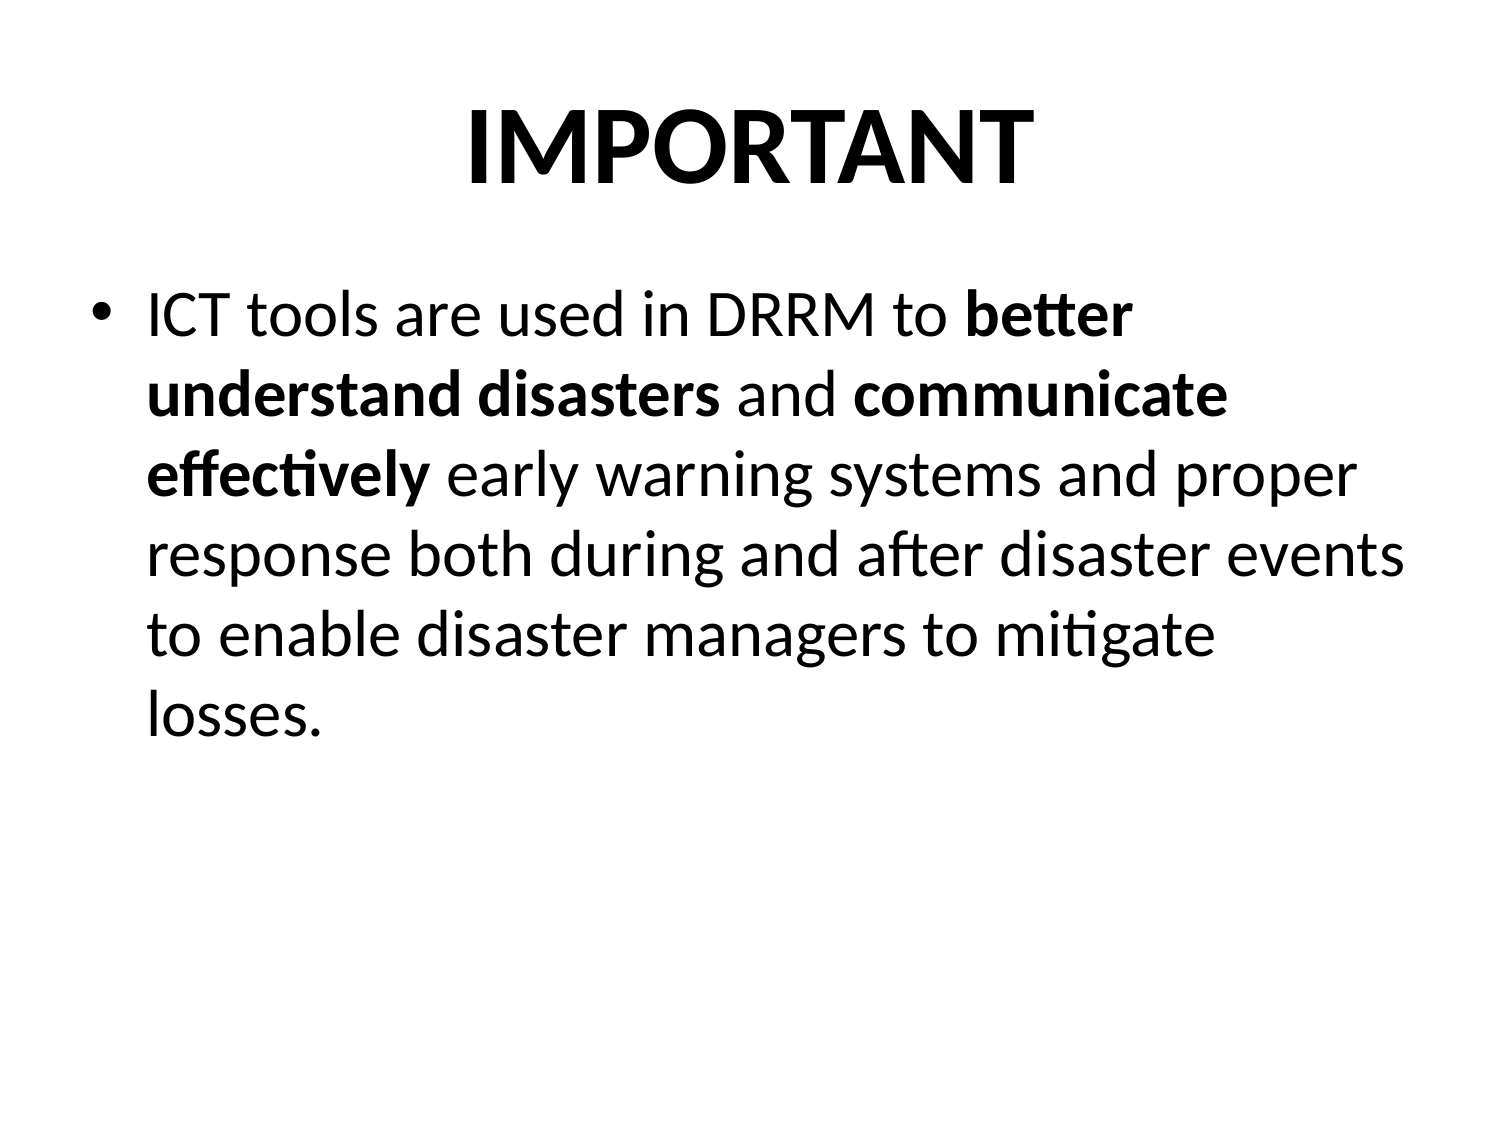

# IMPORTANT
ICT tools are used in DRRM to better understand disasters and communicate effectively early warning systems and proper response both during and after disaster events to enable disaster managers to mitigate losses.